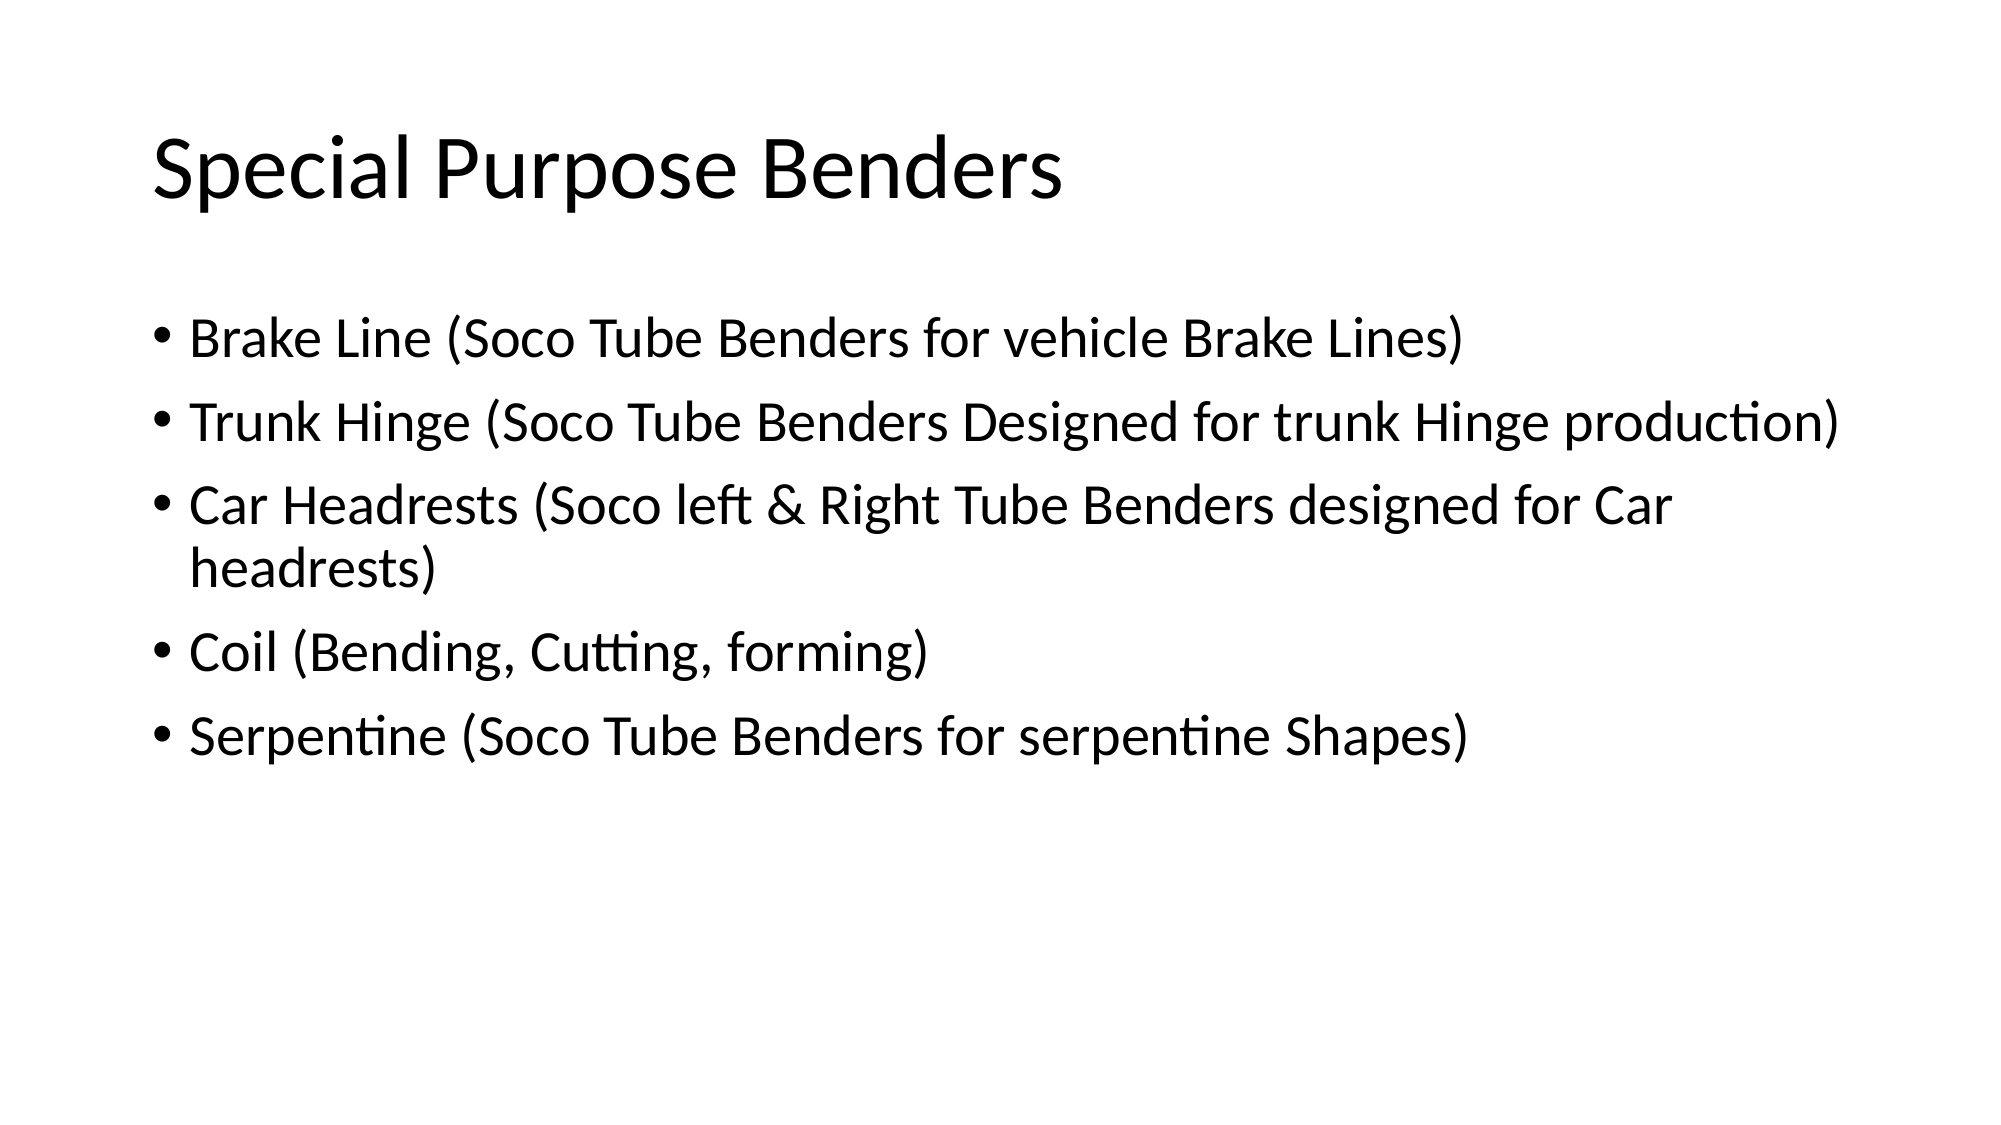

# Special Purpose Benders
Brake Line (Soco Tube Benders for vehicle Brake Lines)
Trunk Hinge (Soco Tube Benders Designed for trunk Hinge production)
Car Headrests (Soco left & Right Tube Benders designed for Car headrests)
Coil (Bending, Cutting, forming)
Serpentine (Soco Tube Benders for serpentine Shapes)